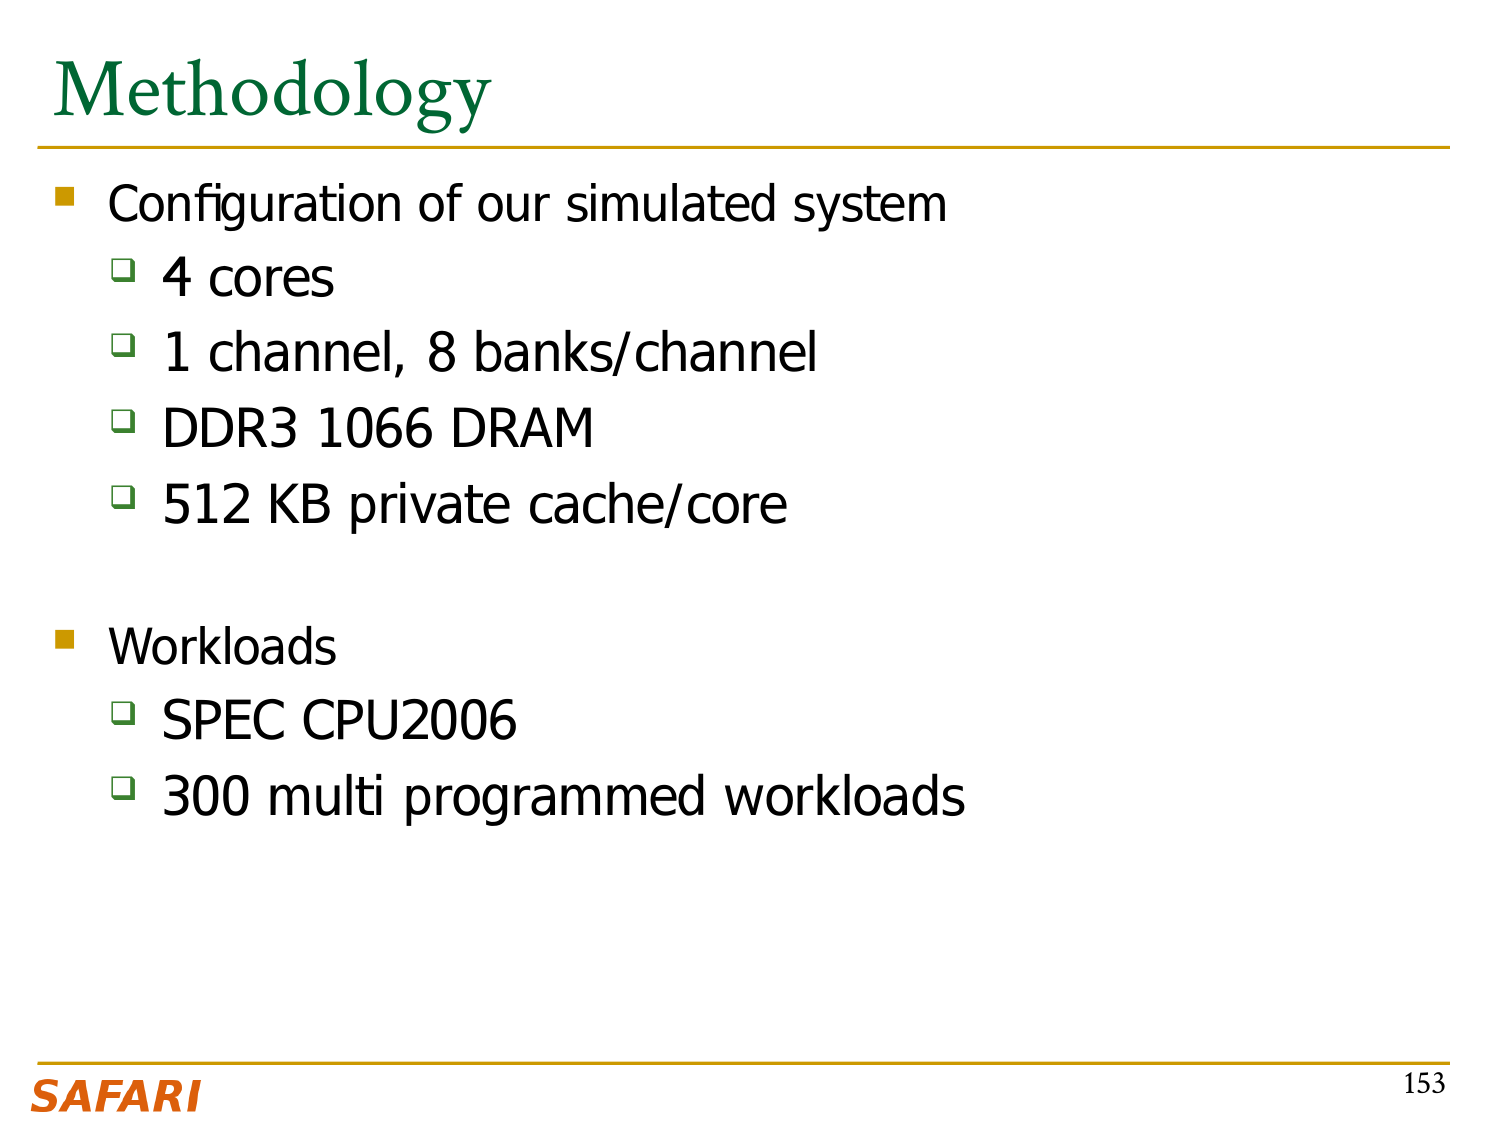

# Methodology
Configuration of our simulated system
4 cores
1 channel, 8 banks/channel
DDR3 1066 DRAM
512 KB private cache/core

Workloads
SPEC CPU2006
300 multi programmed workloads

153